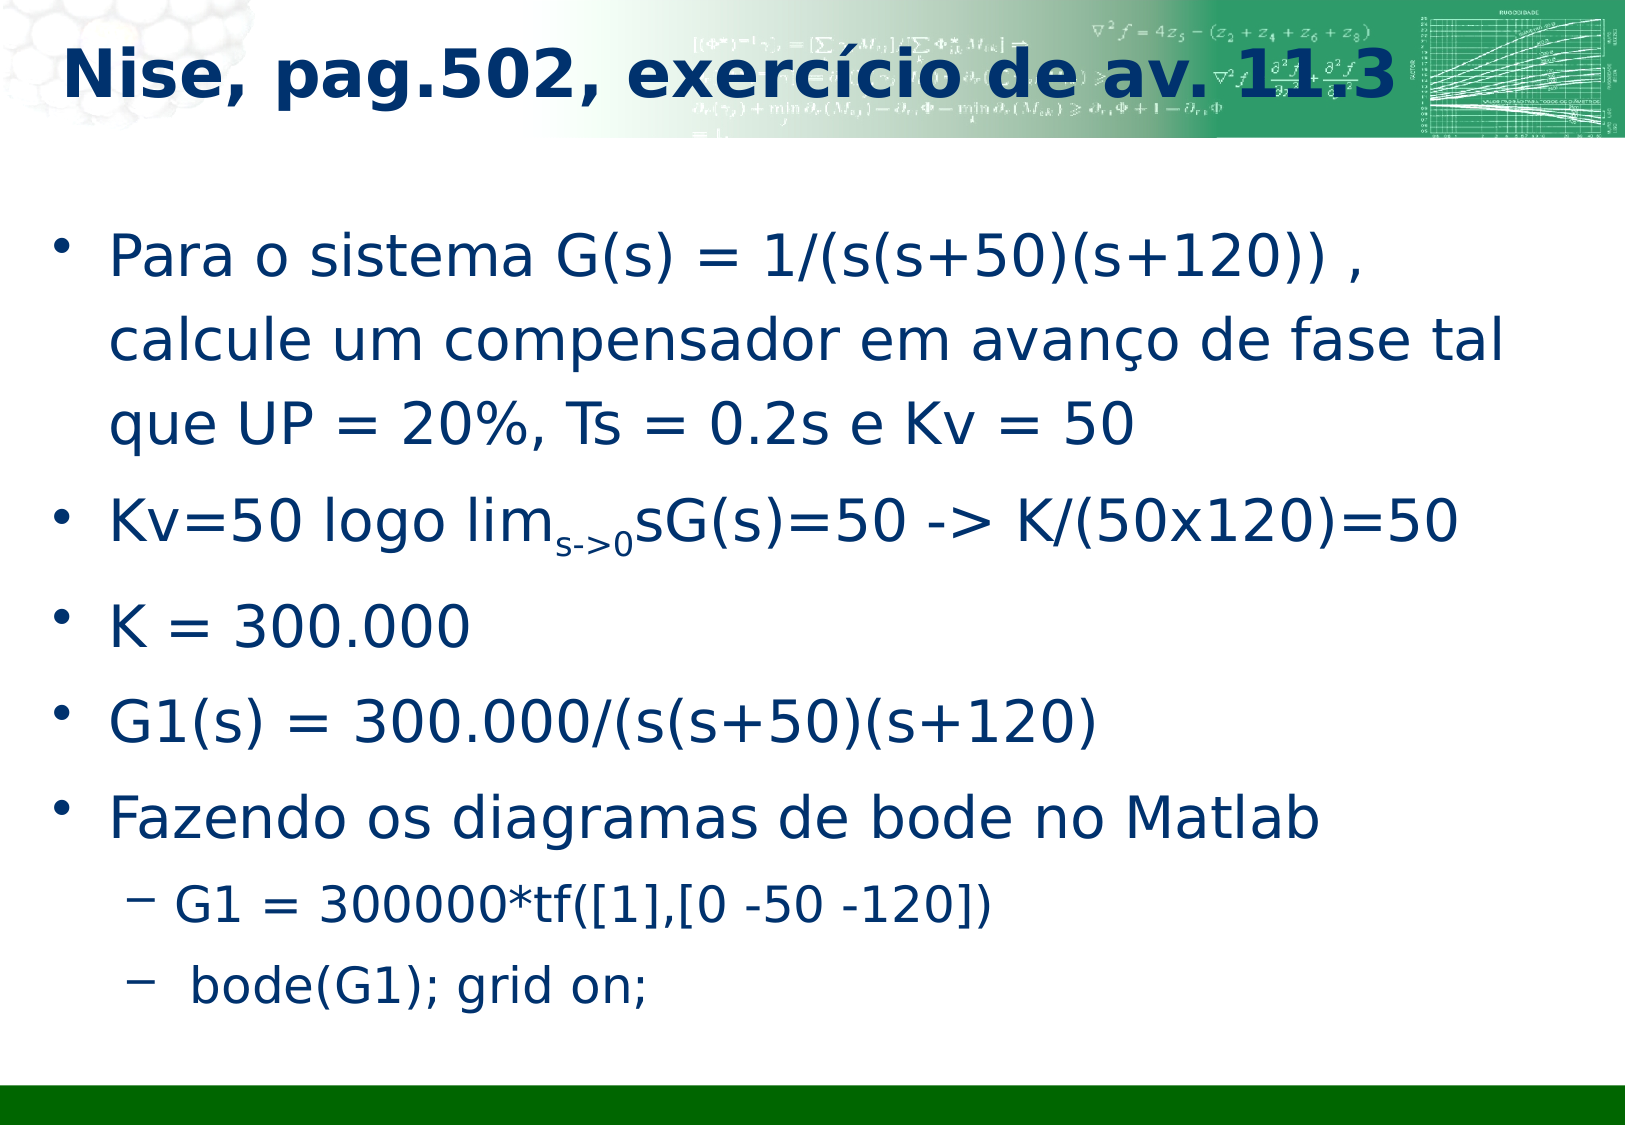

# Nise, pag.502, exercício de av. 11.3
Para o sistema G(s) = 1/(s(s+50)(s+120)) , calcule um compensador em avanço de fase tal que UP = 20%, Ts = 0.2s e Kv = 50
Kv=50 logo lims->0sG(s)=50 -> K/(50x120)=50
K = 300.000
G1(s) = 300.000/(s(s+50)(s+120)
Fazendo os diagramas de bode no Matlab
G1 = 300000*tf([1],[0 -50 -120])
 bode(G1); grid on;